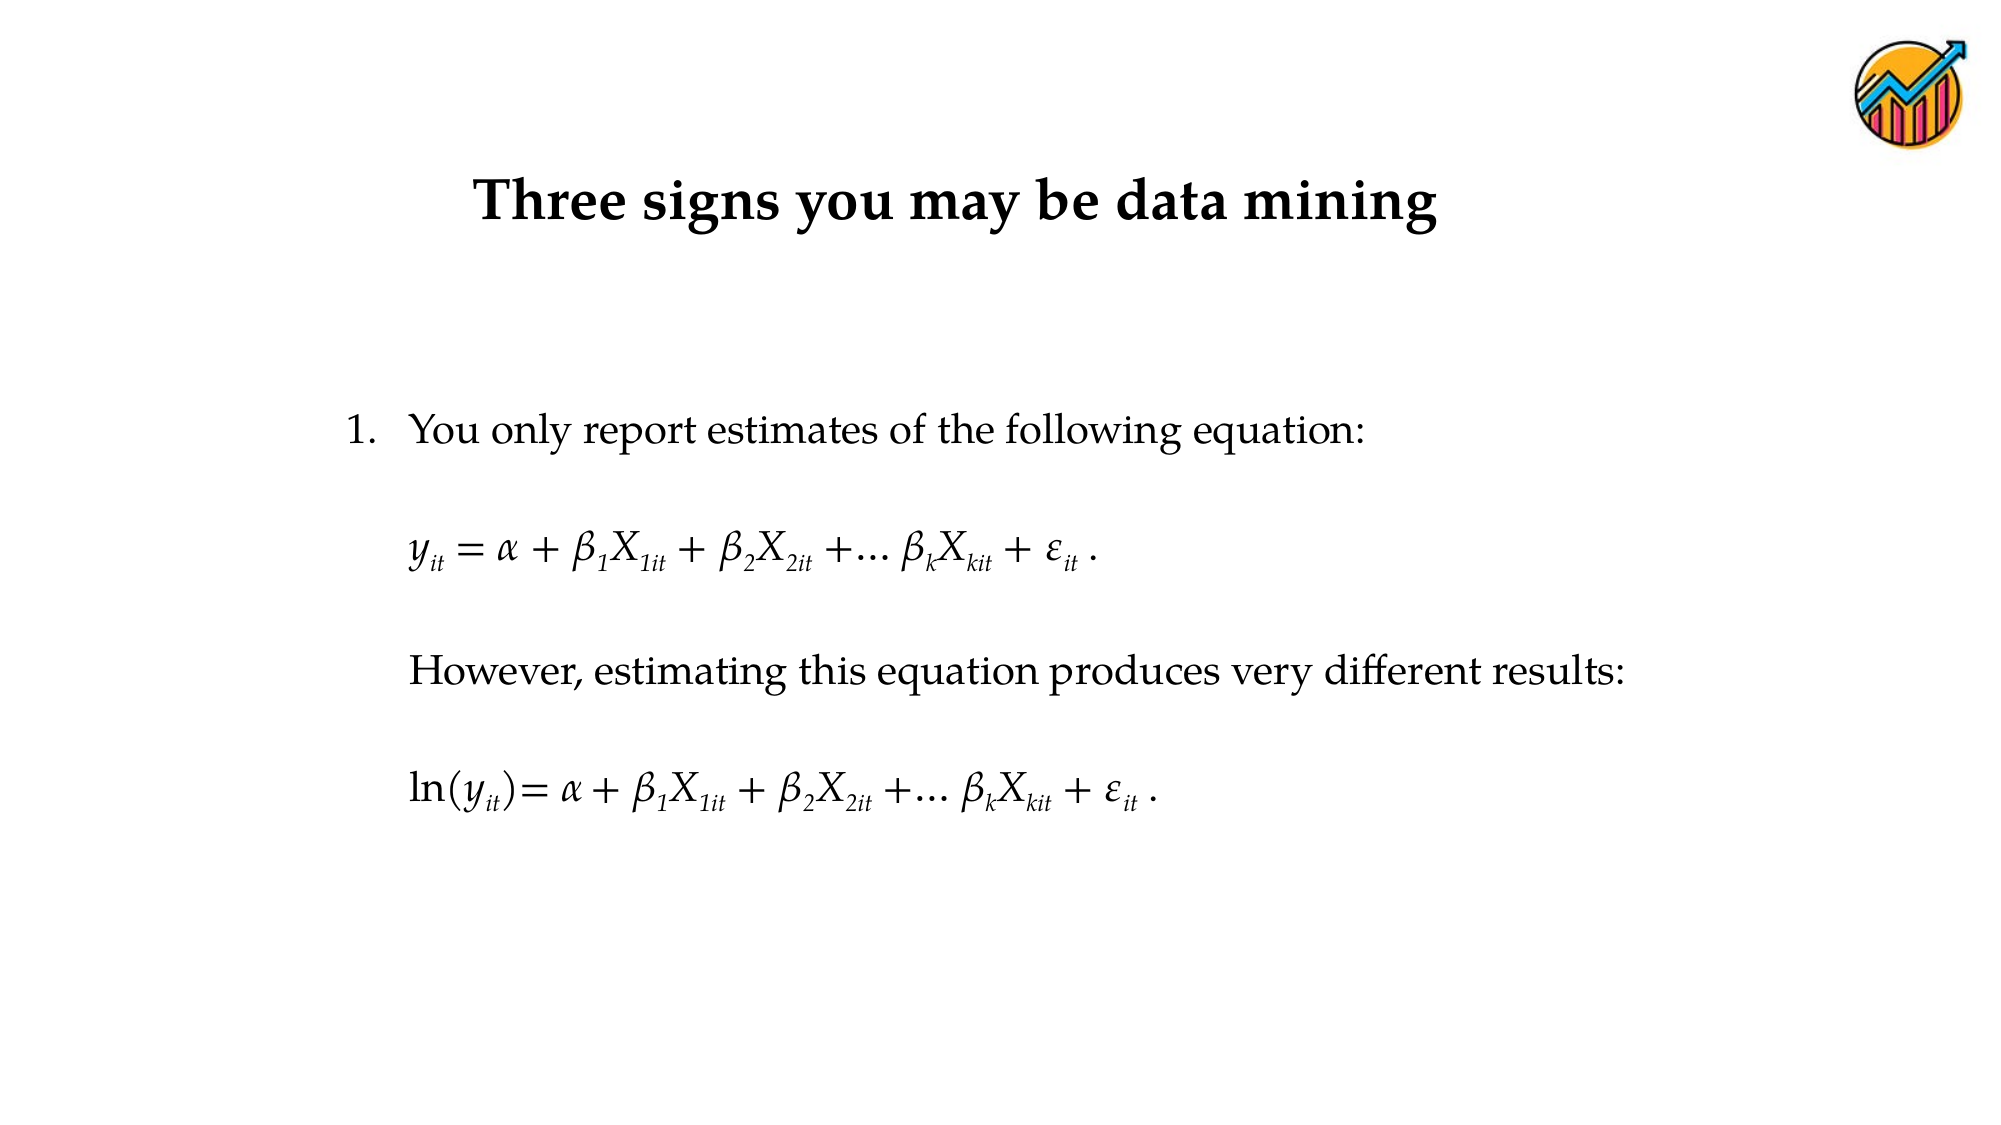

Three signs you may be data mining

1.   You only report estimates of the following equation:

      yit = α + β1X1it + β2X2it +… βkXkit + εit .

      However, estimating this equation produces very different results:

      ln(yit)= α + β1X1it + β2X2it +… βkXkit + εit .